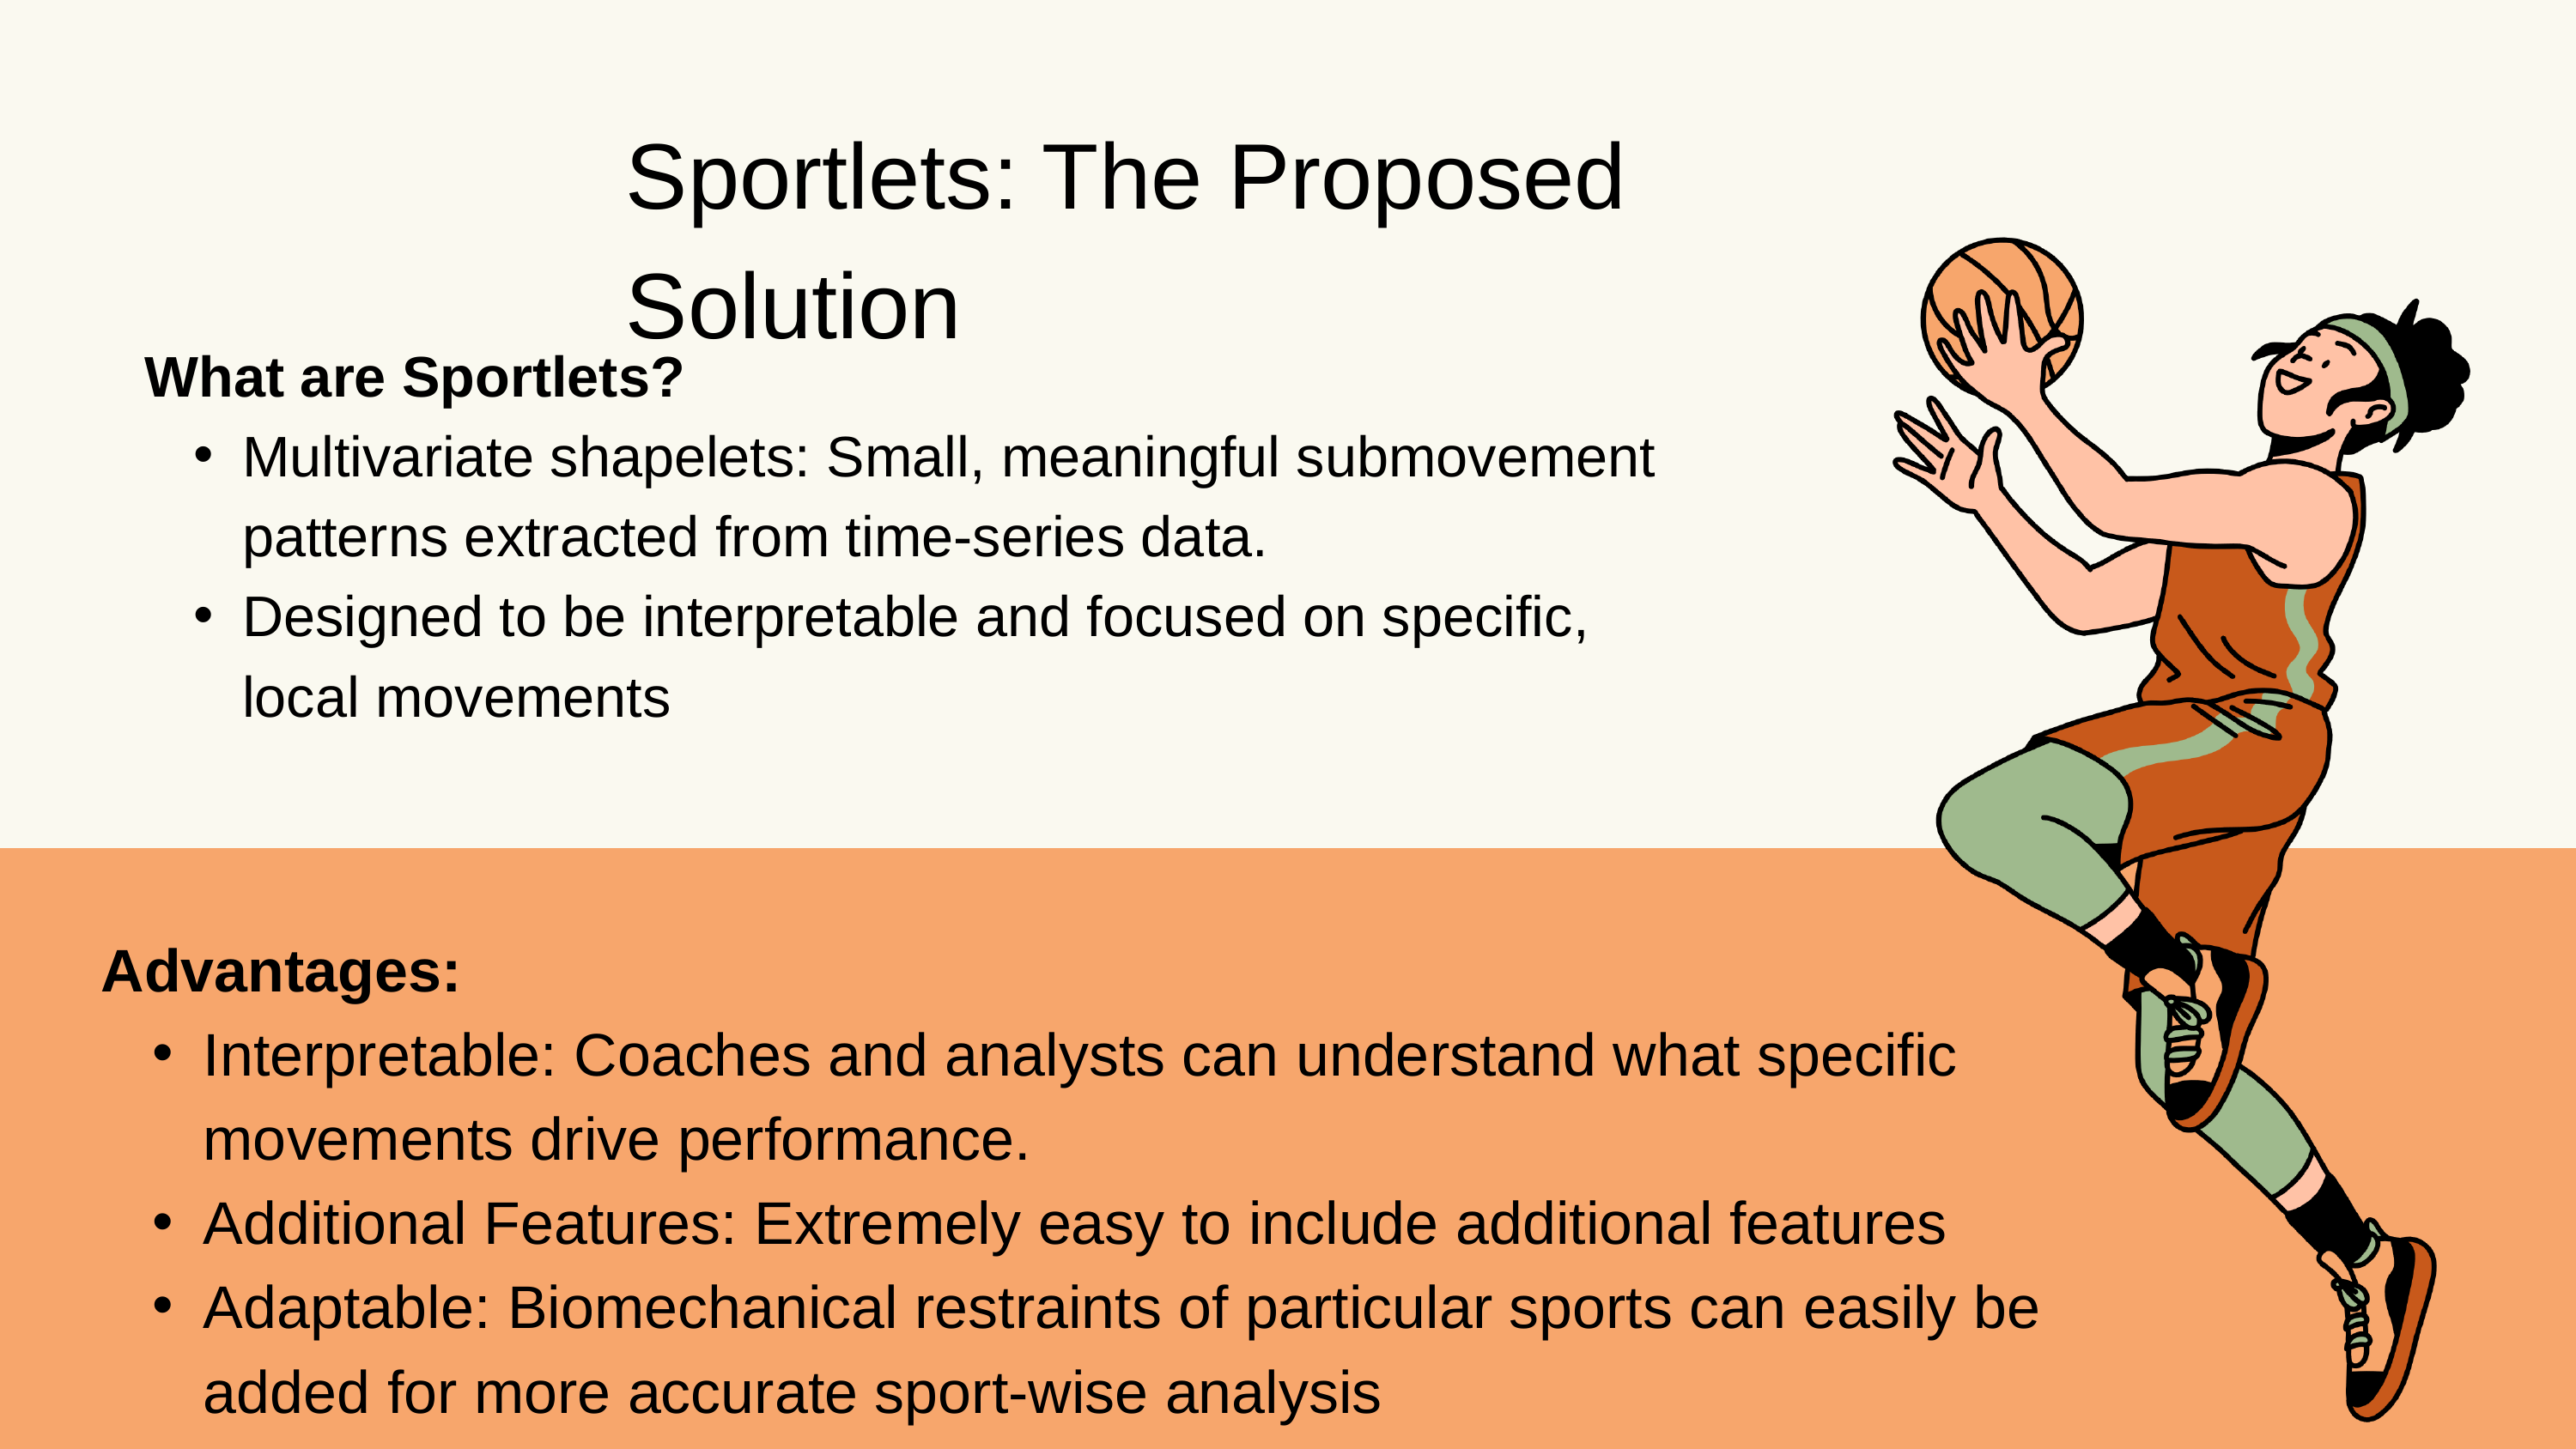

Sportlets: The Proposed Solution

What are Sportlets?
Multivariate shapelets: Small, meaningful submovement patterns extracted from time-series data.
Designed to be interpretable and focused on specific, local movements

Advantages:
Interpretable: Coaches and analysts can understand what specific movements drive performance.
Additional Features: Extremely easy to include additional features
Adaptable: Biomechanical restraints of particular sports can easily be added for more accurate sport-wise analysis